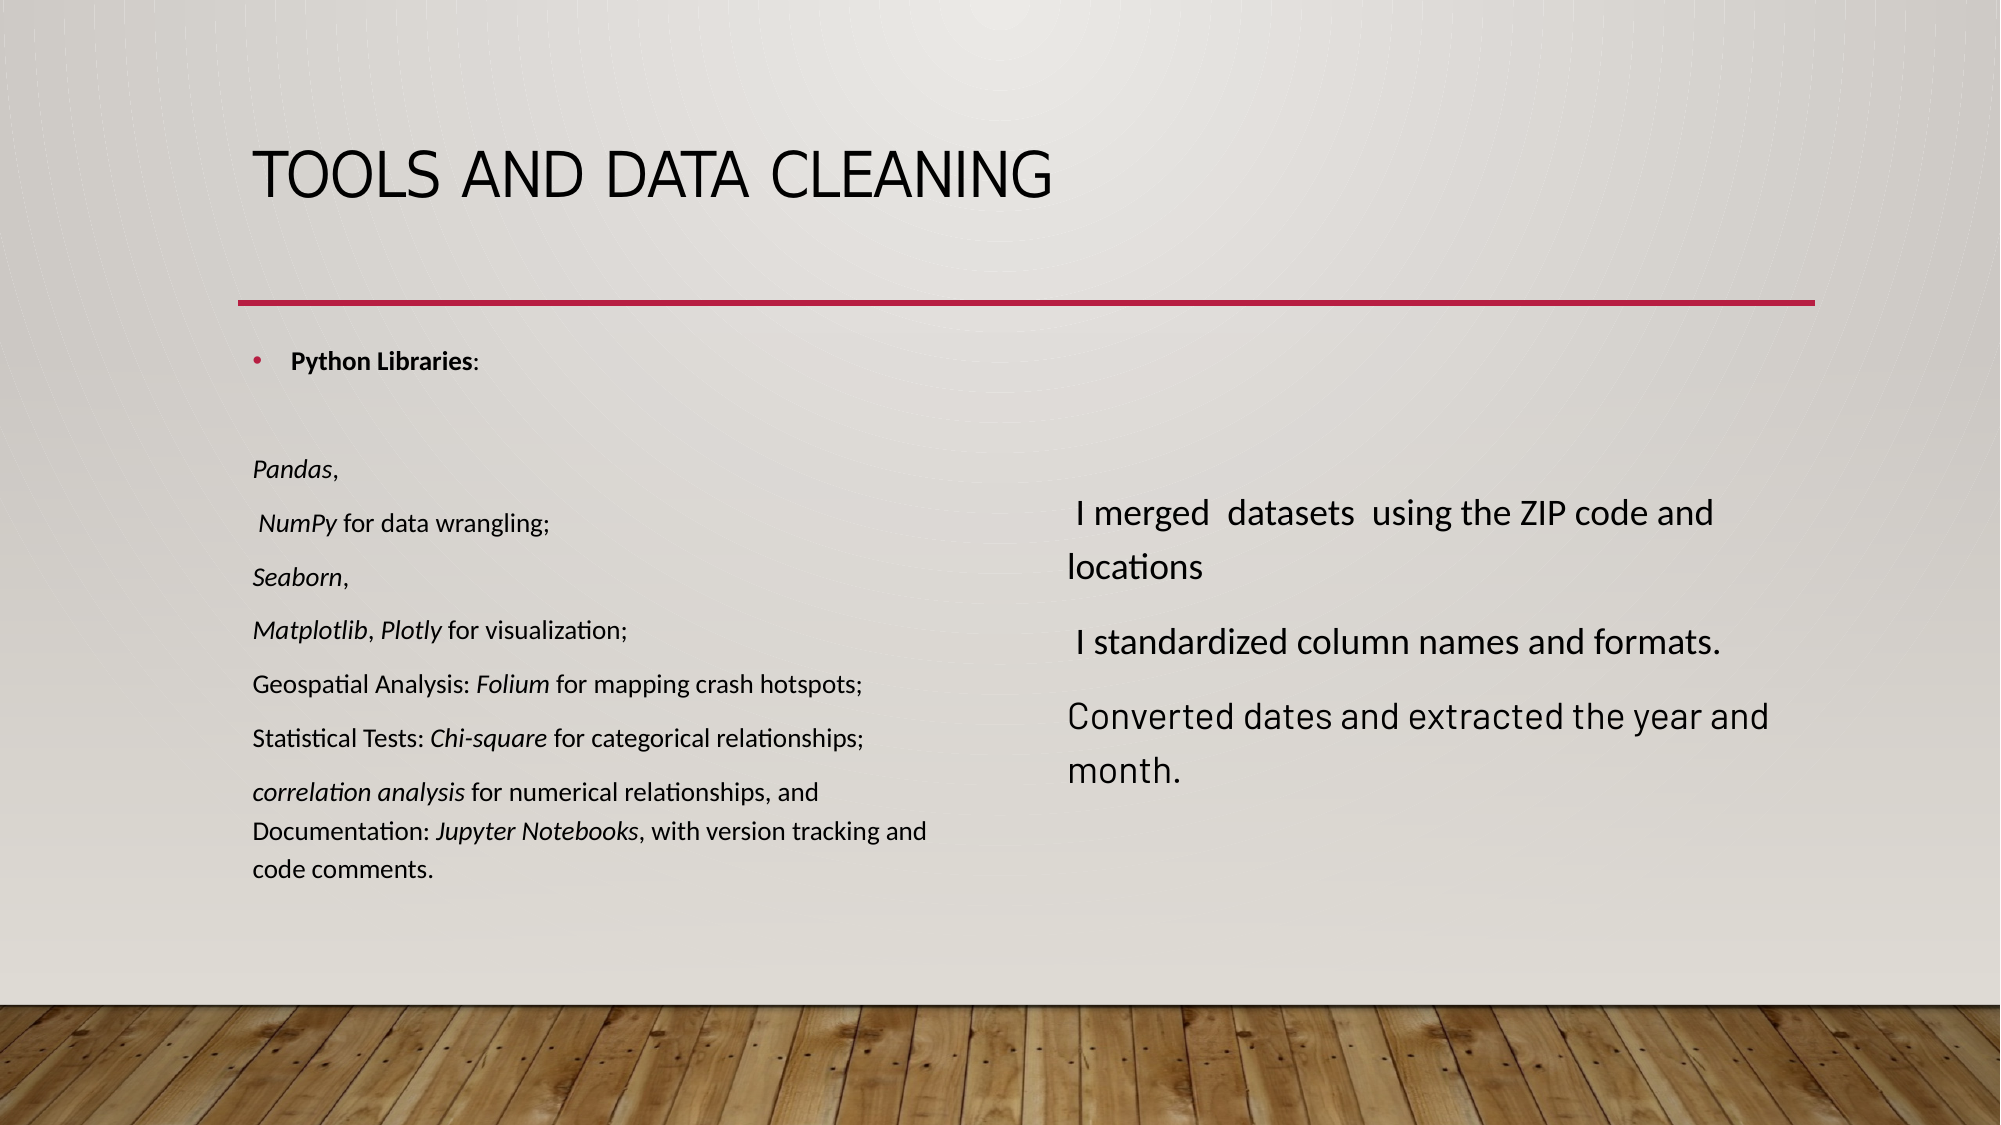

# Tools and data cleaning
Python Libraries:

Pandas,
 NumPy for data wrangling;
Seaborn,
Matplotlib, Plotly for visualization;
Geospatial Analysis: Folium for mapping crash hotspots;
Statistical Tests: Chi-square for categorical relationships;
correlation analysis for numerical relationships, and Documentation: Jupyter Notebooks, with version tracking and code comments.

 I merged  datasets  using the ZIP code and locations
 I standardized column names and formats.
Converted dates and extracted the year and month.